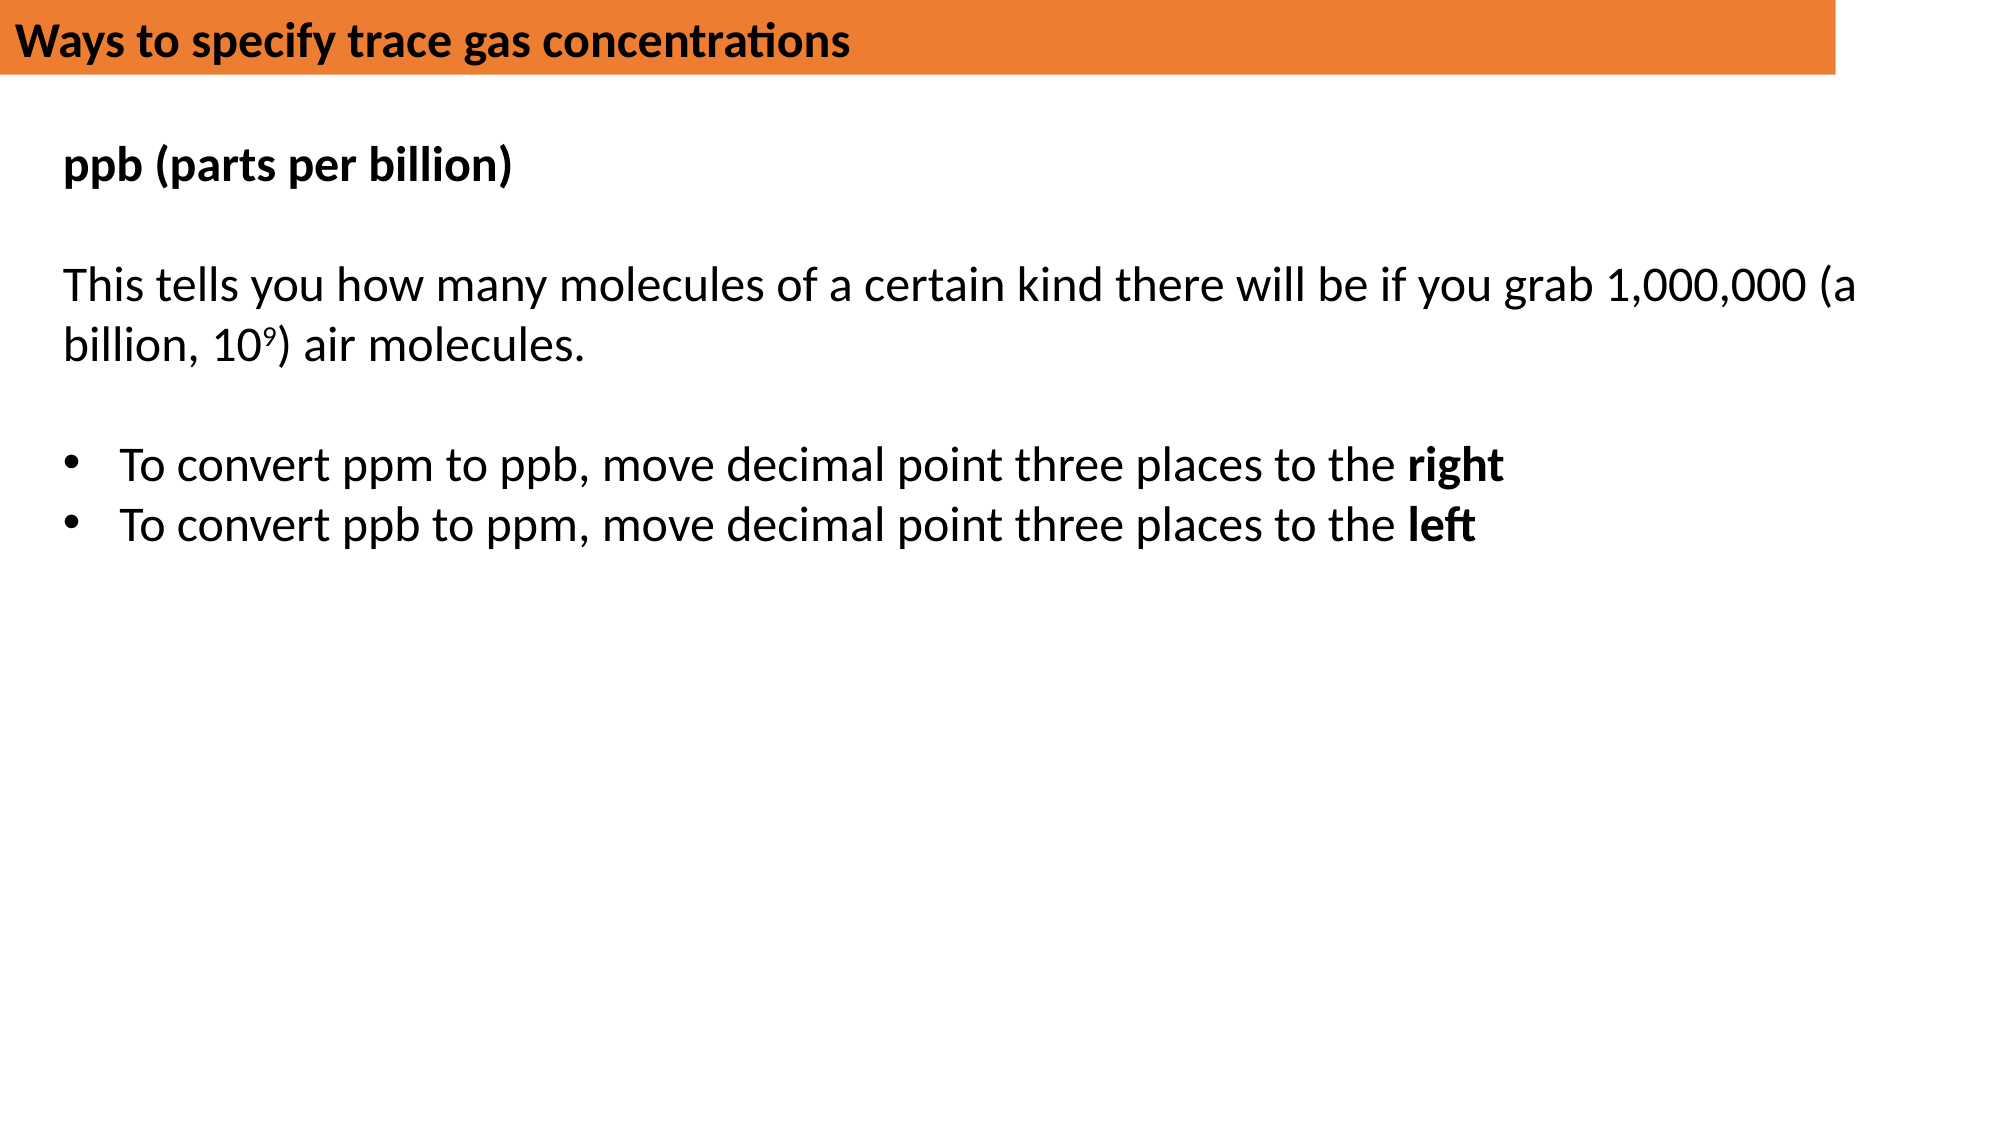

Ways to specify trace gas concentrations
ppb (parts per billion)

This tells you how many molecules of a certain kind there will be if you grab 1,000,000 (a billion, 109) air molecules.

To convert ppm to ppb, move decimal point three places to the right
To convert ppb to ppm, move decimal point three places to the left